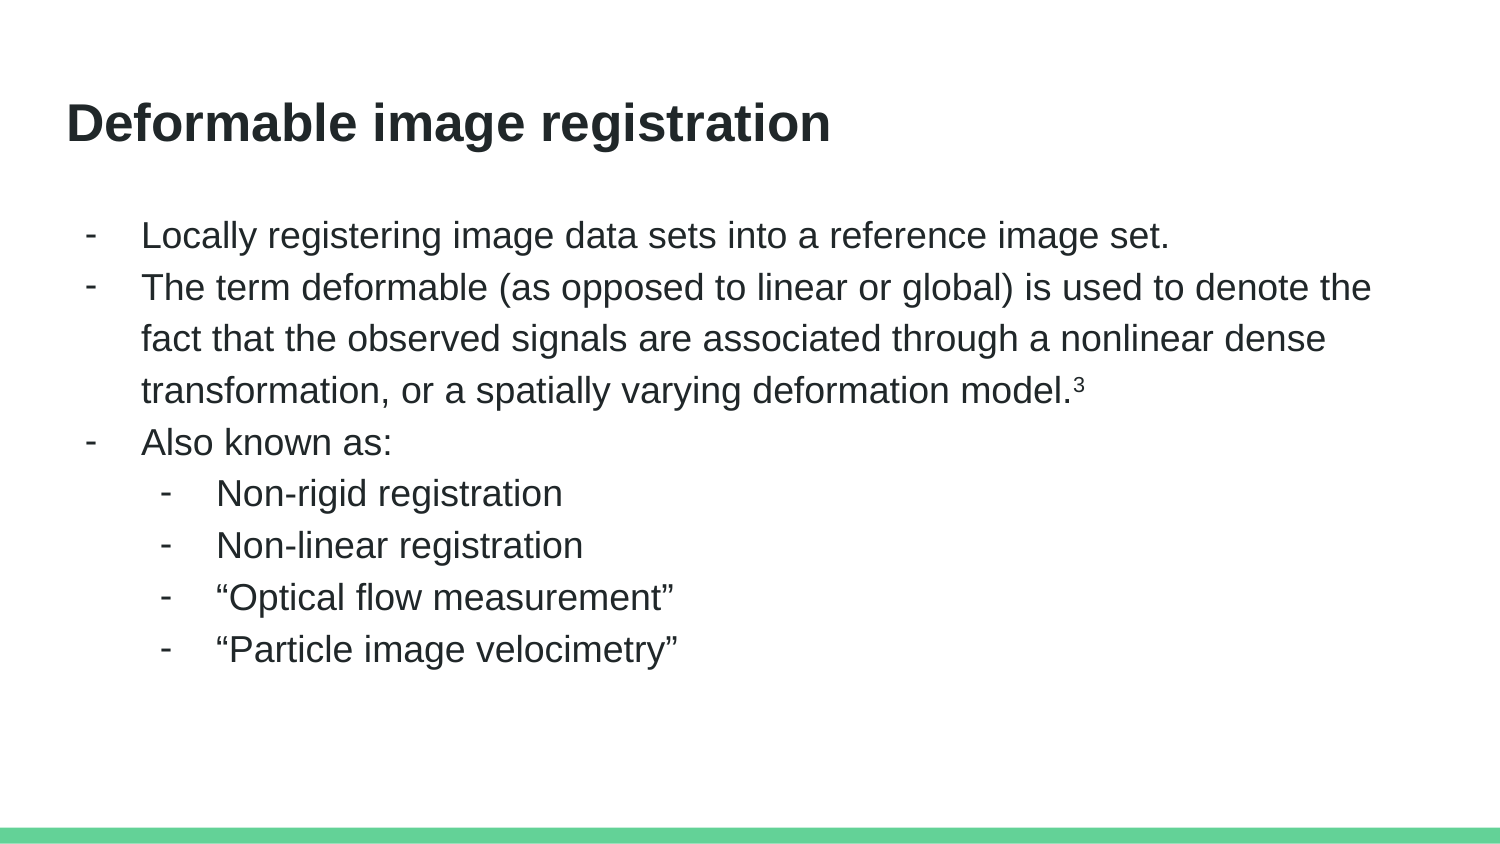

# Deformable image registration
Locally registering image data sets into a reference image set.
The term deformable (as opposed to linear or global) is used to denote the fact that the observed signals are associated through a nonlinear dense transformation, or a spatially varying deformation model.3
Also known as:
Non-rigid registration
Non-linear registration
“Optical flow measurement”
“Particle image velocimetry”